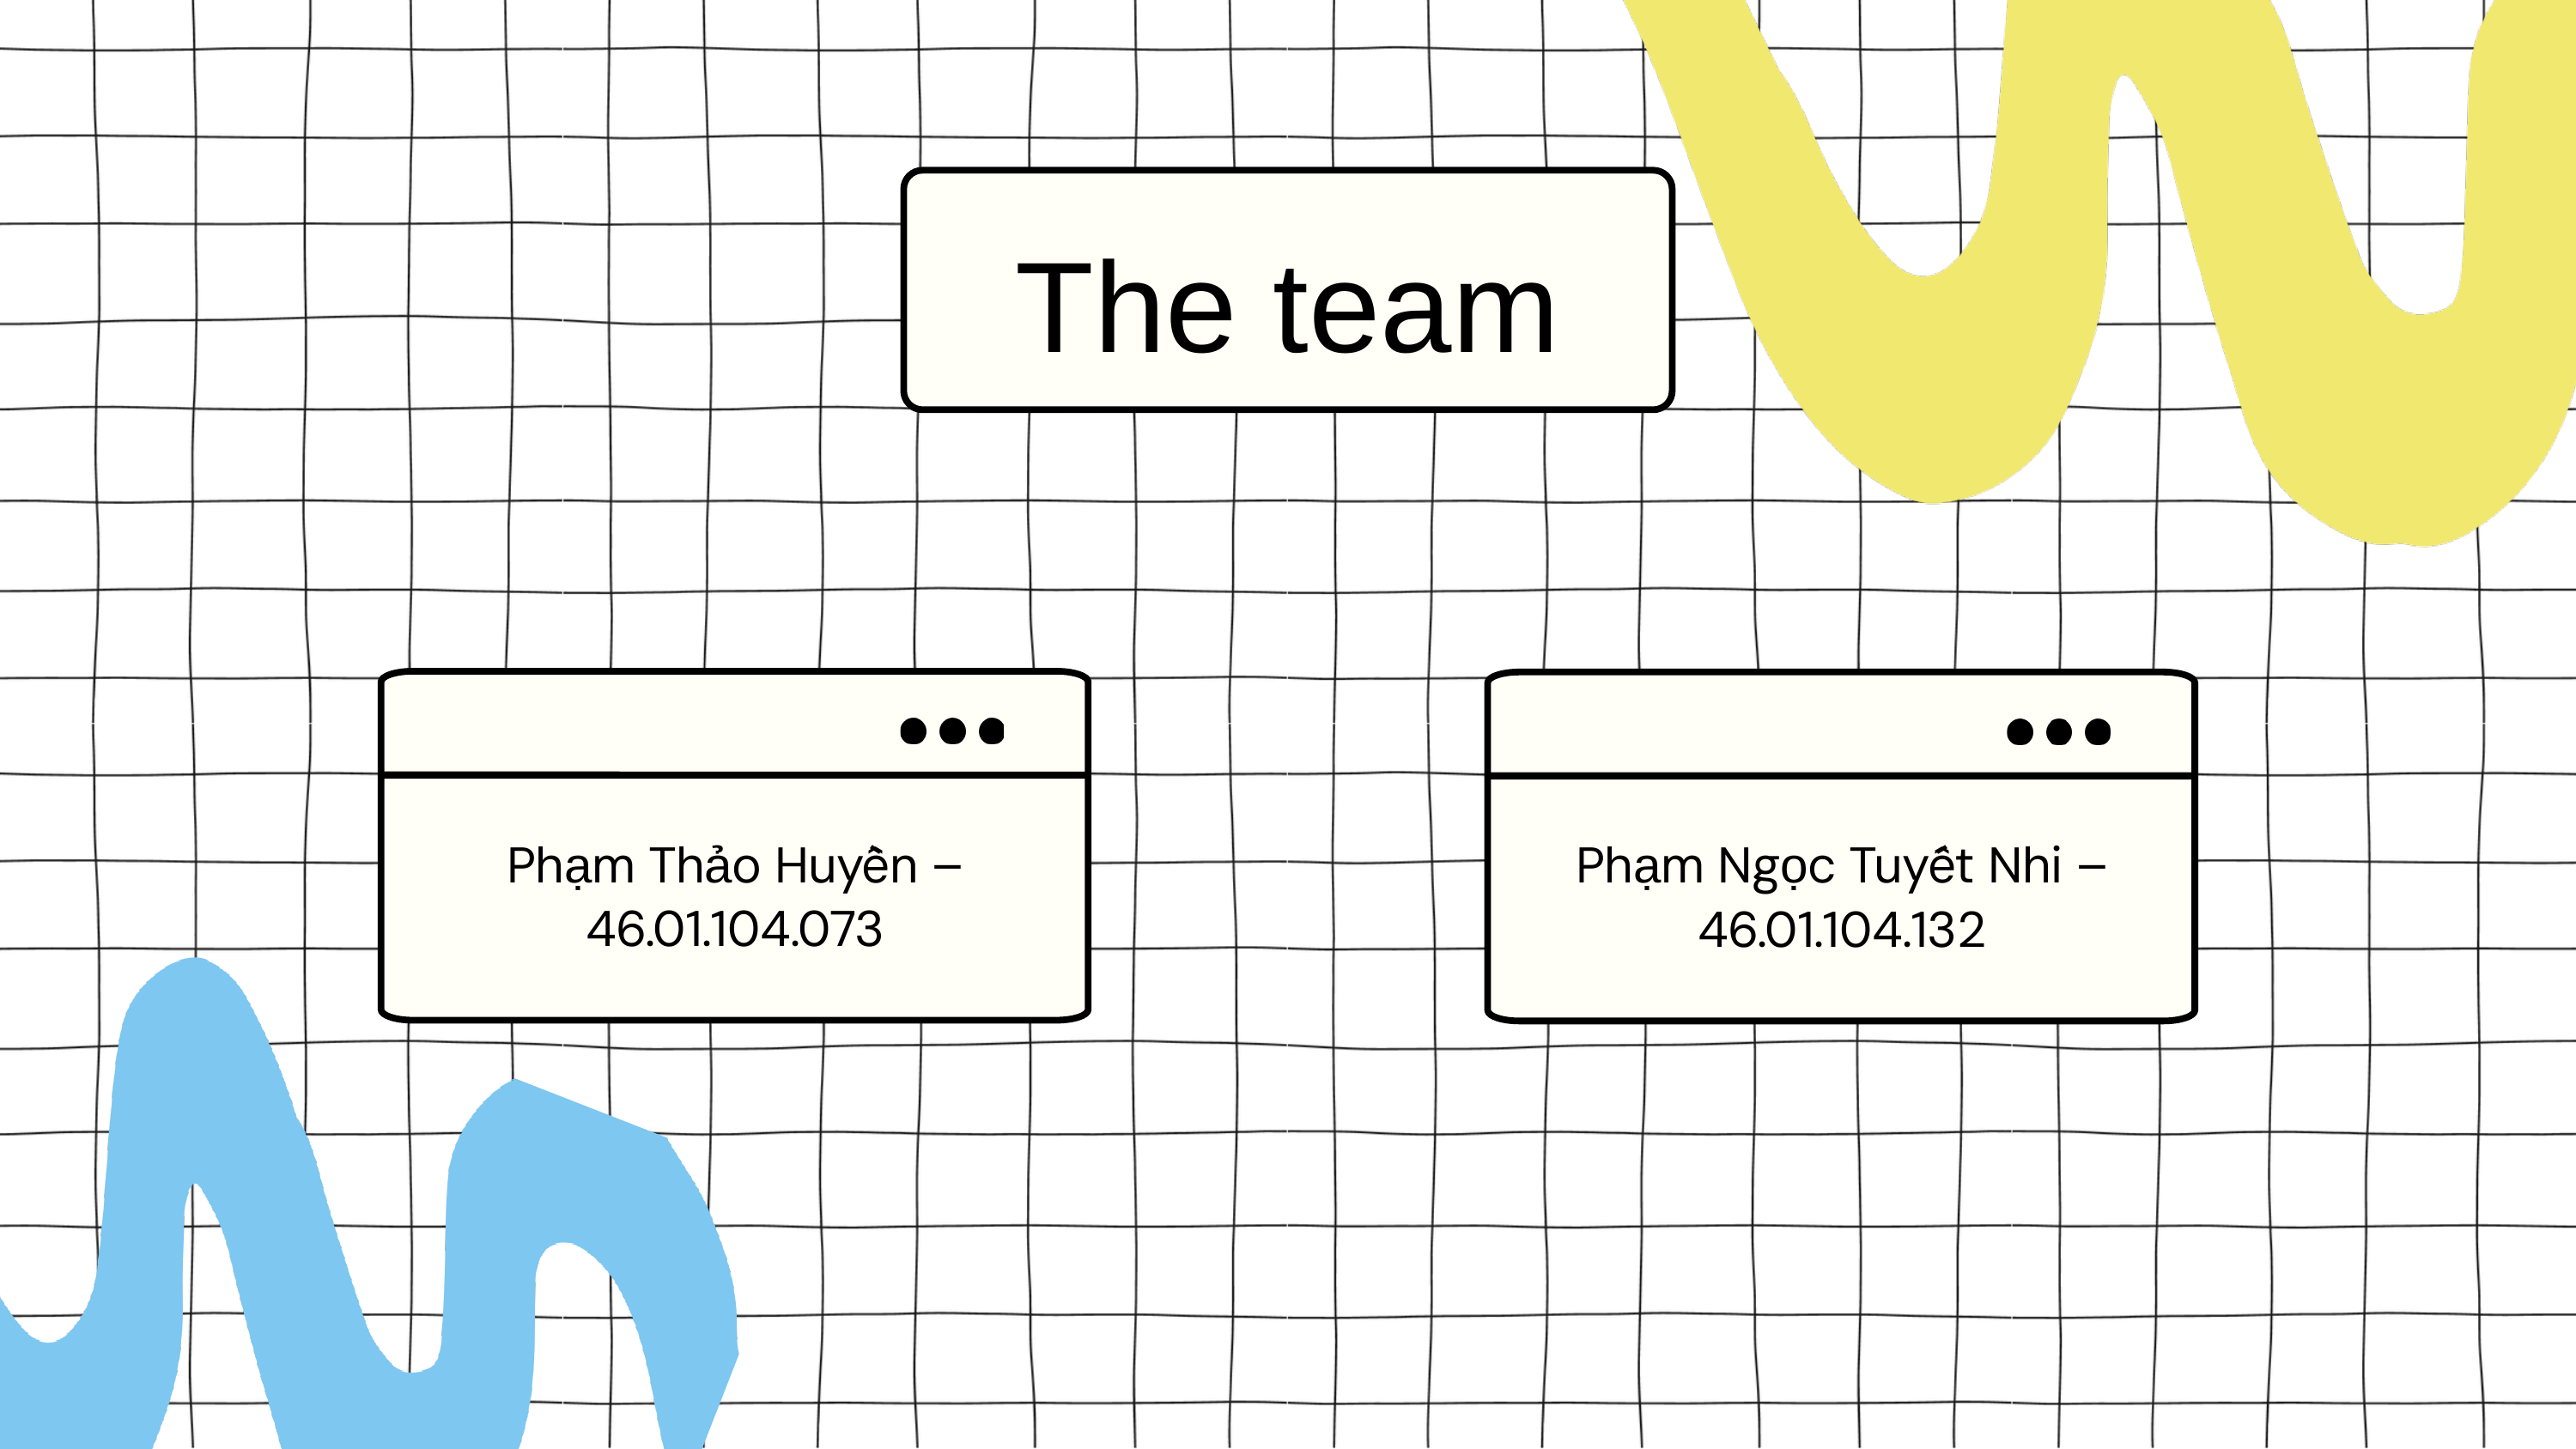

The team

Phạm Thảo Huyền – 46.01.104.073
Phạm Ngọc Tuyết Nhi – 46.01.104.132